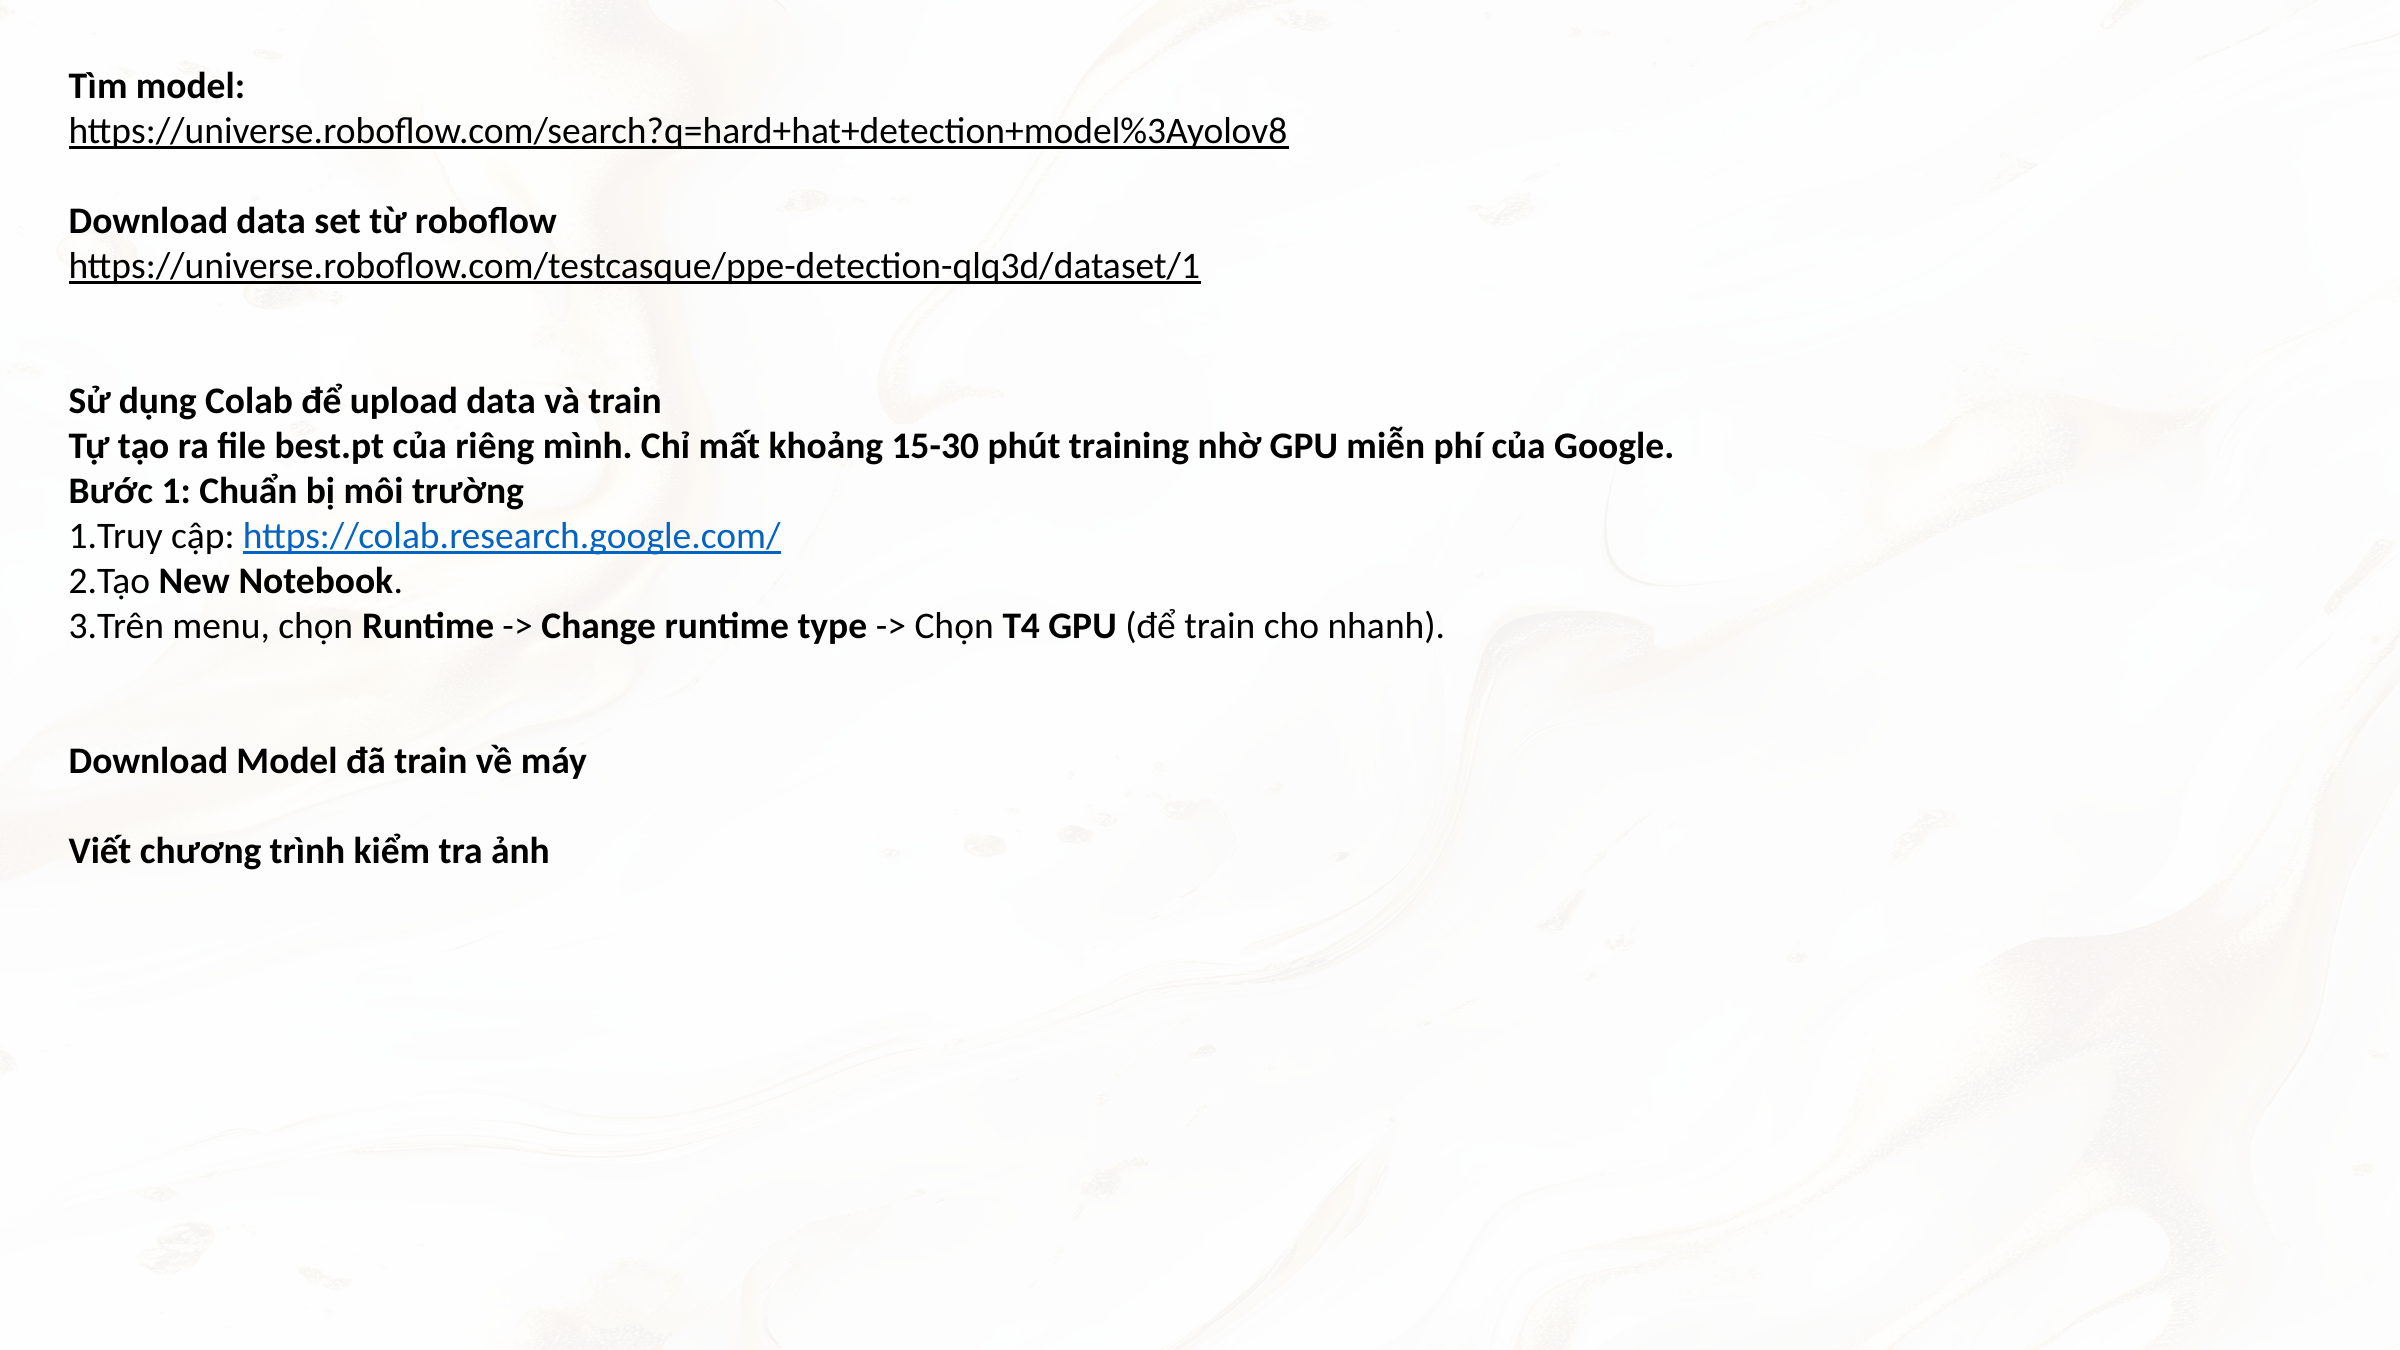

Tìm model:
https://universe.roboflow.com/search?q=hard+hat+detection+model%3Ayolov8

Download data set từ roboflow
https://universe.roboflow.com/testcasque/ppe-detection-qlq3d/dataset/1

Sử dụng Colab để upload data và train
Tự tạo ra file best.pt của riêng mình. Chỉ mất khoảng 15-30 phút training nhờ GPU miễn phí của Google.
Bước 1: Chuẩn bị môi trường
Truy cập: https://colab.research.google.com/
Tạo New Notebook.
Trên menu, chọn Runtime -> Change runtime type -> Chọn T4 GPU (để train cho nhanh).

Download Model đã train về máy

Viết chương trình kiểm tra ảnh